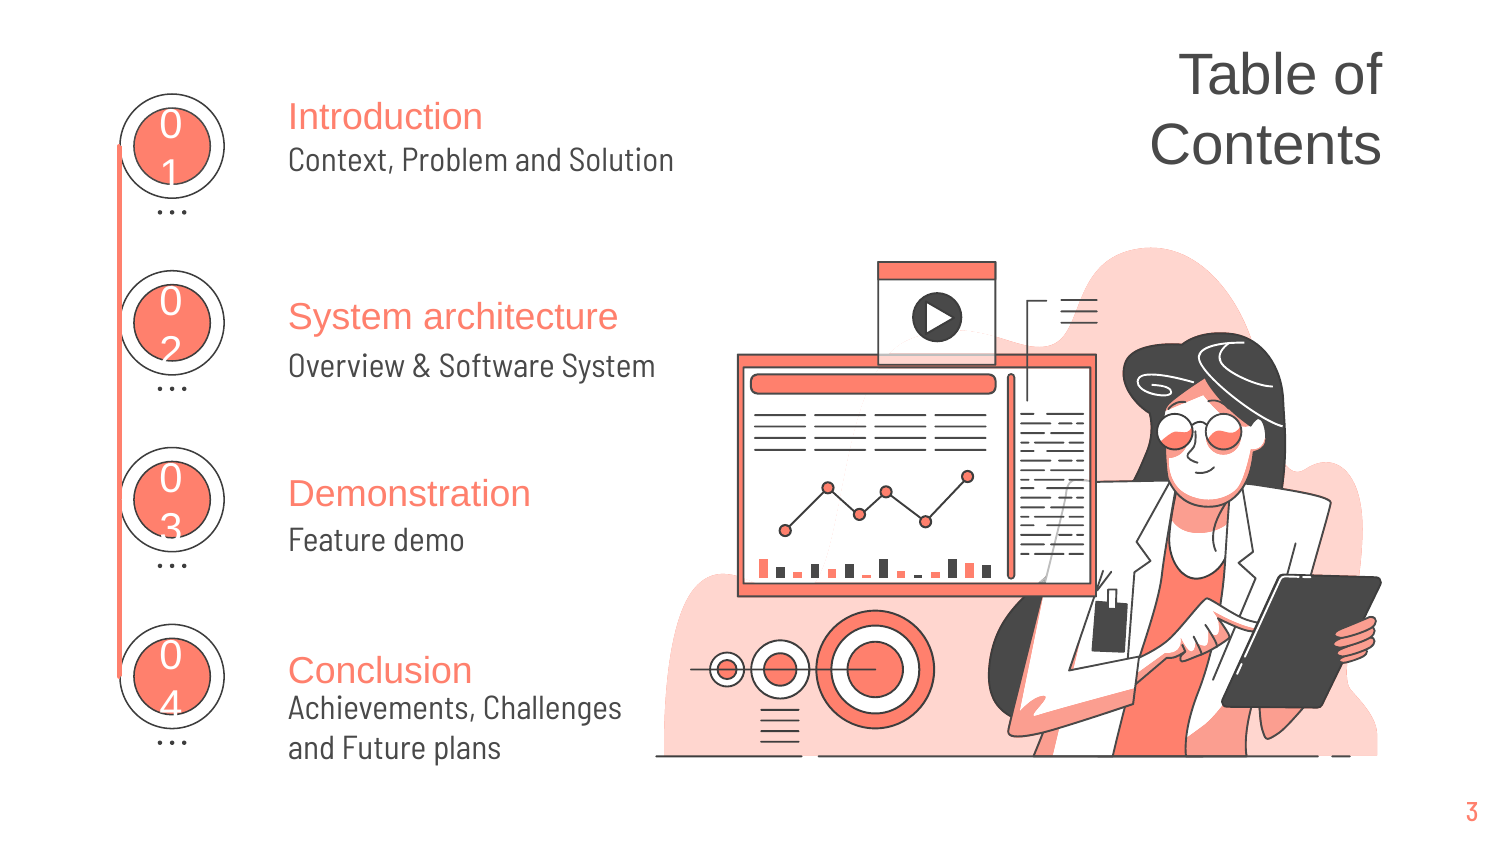

# Table of Contents
Introduction

Context, Problem and Solution

01

System architecture

02
Overview & Software System

Demonstration

03
Feature demo

Conclusion

04
Achievements, Challenges and Future plans
3